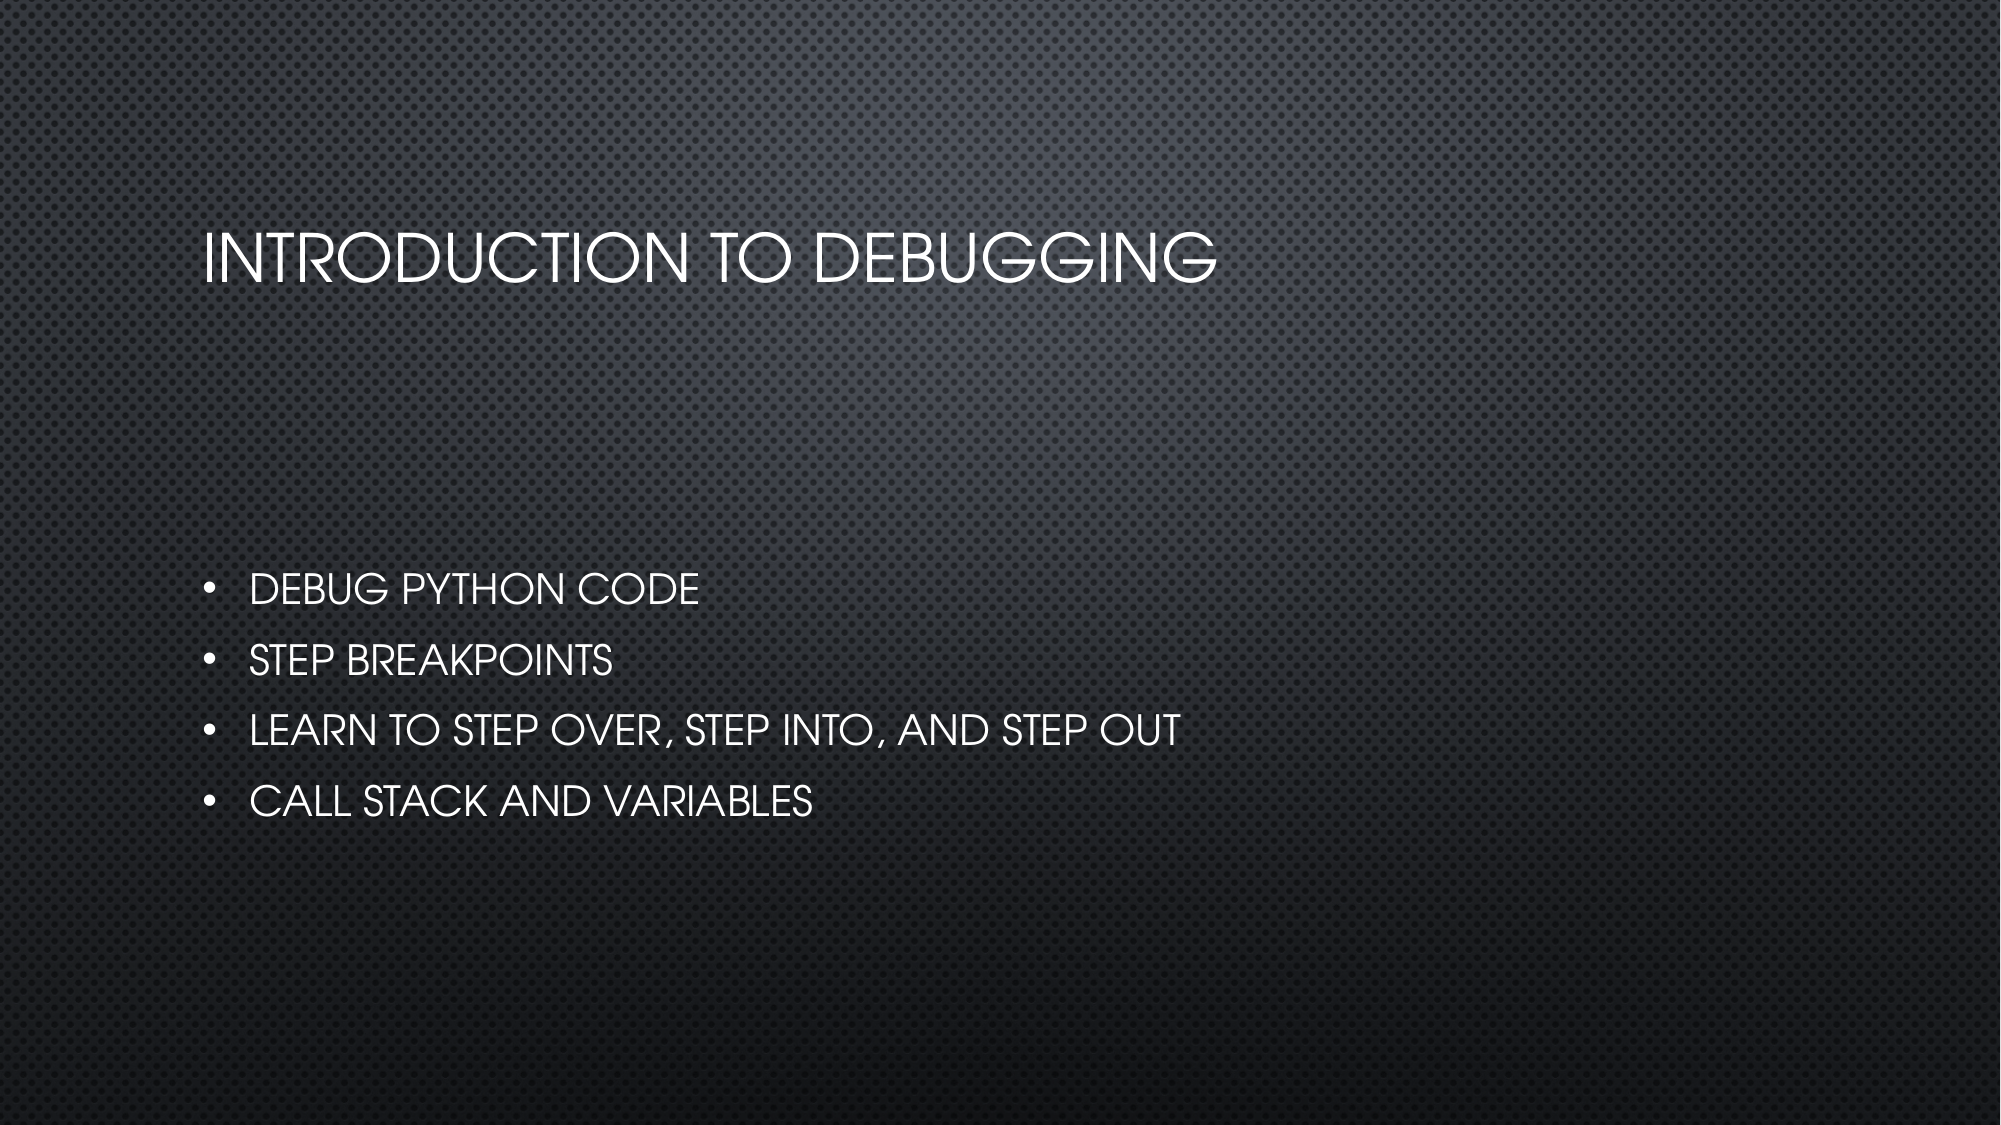

# Introduction to debugging
Debug python code
Step breakpoints
Learn to step over, step into, and step out
Call stack and variables